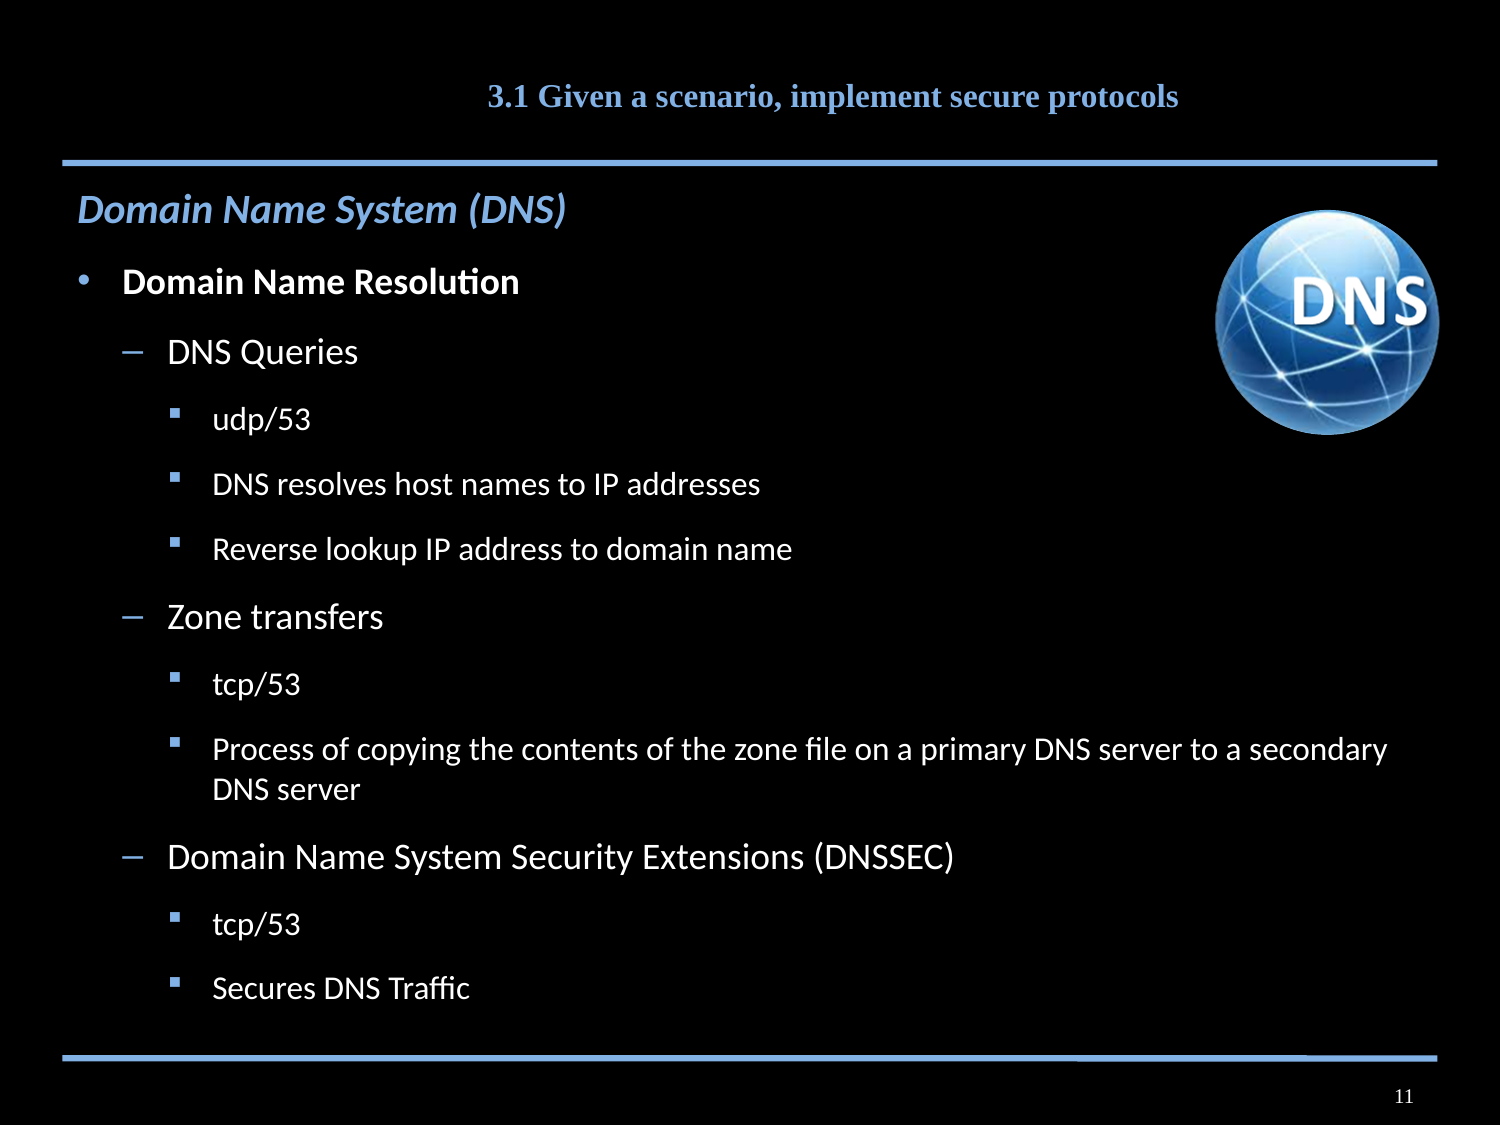

# 3.1 Given a scenario, implement secure protocols
Domain Name System (DNS)
Domain Name Resolution
DNS Queries
udp/53
DNS resolves host names to IP addresses
Reverse lookup IP address to domain name
Zone transfers
tcp/53
Process of copying the contents of the zone file on a primary DNS server to a secondary DNS server
Domain Name System Security Extensions (DNSSEC)
tcp/53
Secures DNS Traffic

11